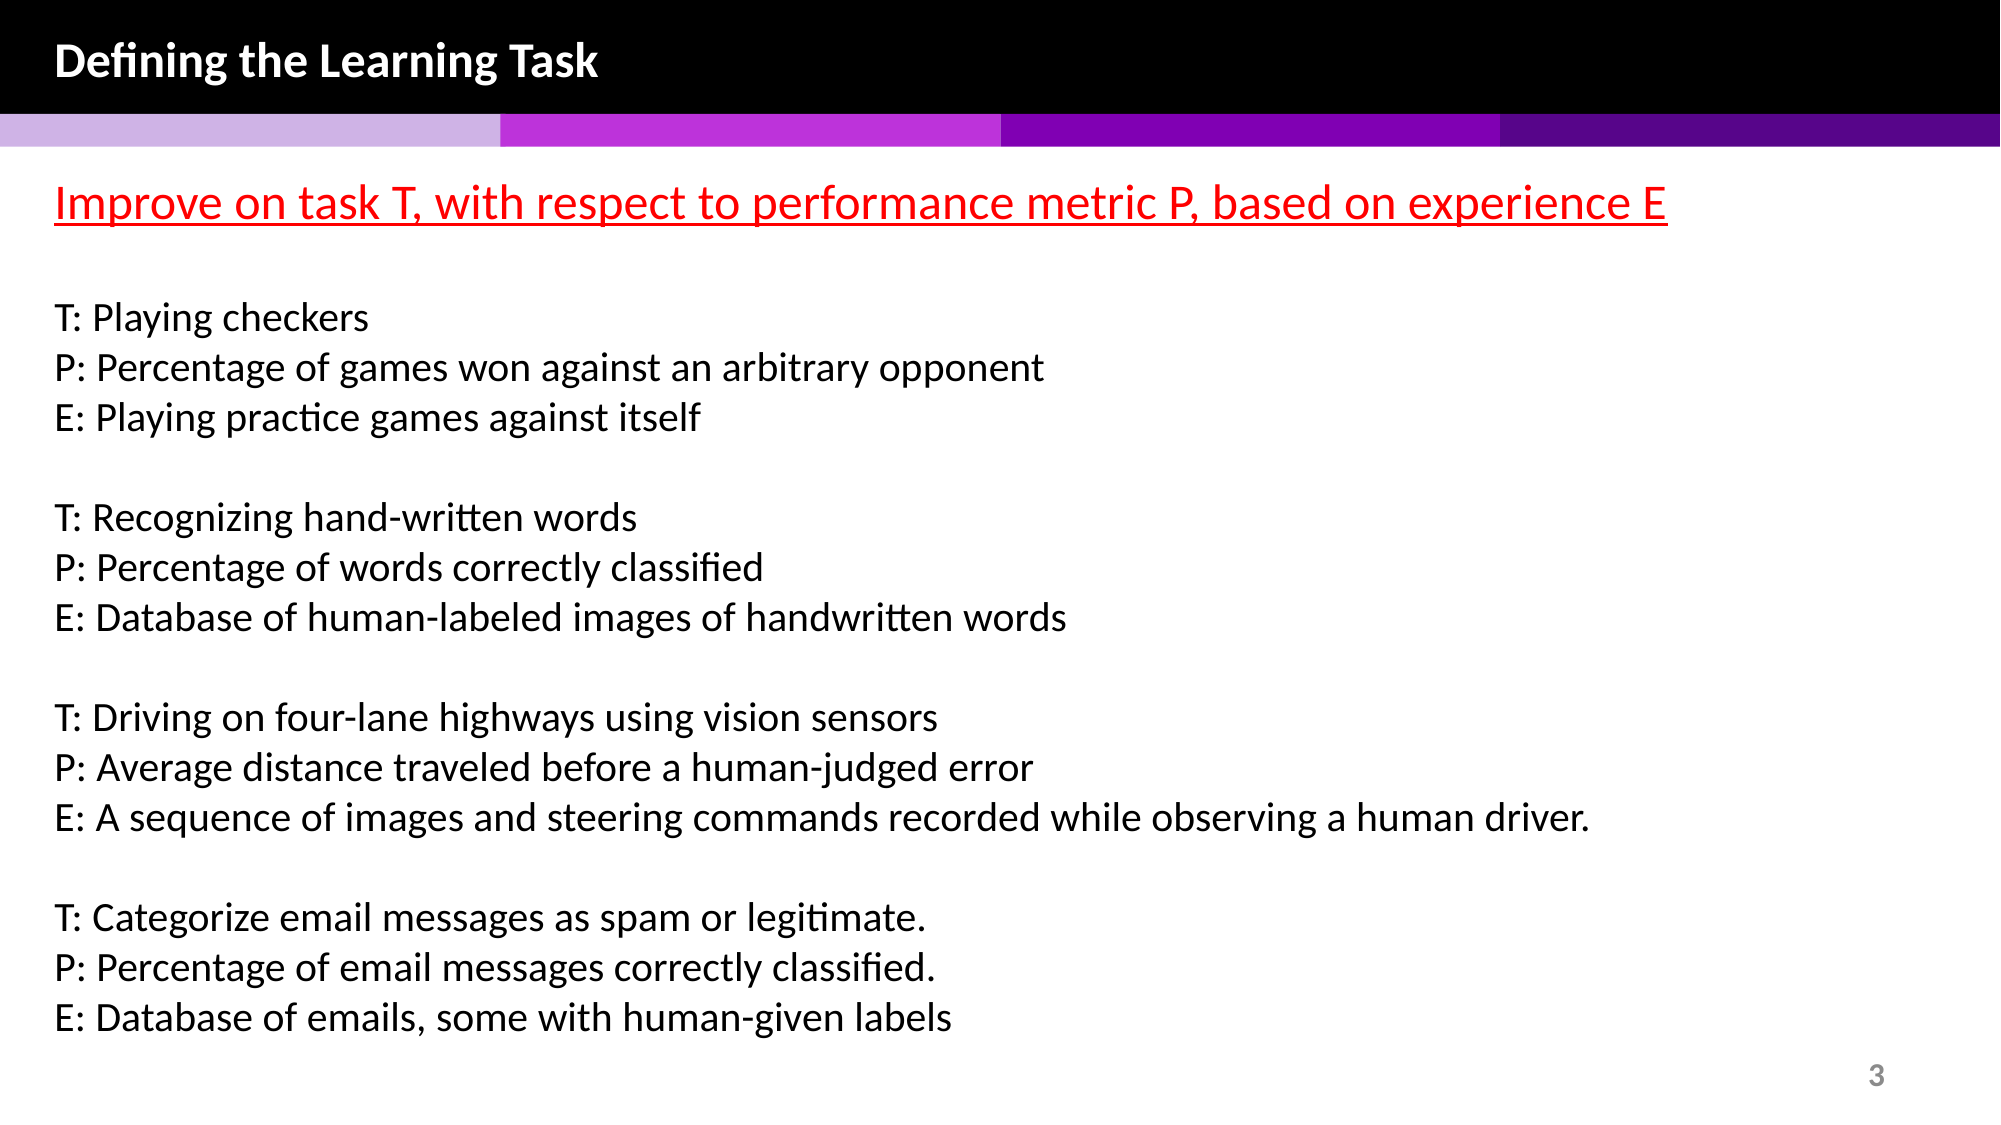

Defining the Learning Task
Improve on task T, with respect to performance metric P, based on experience E

T: Playing checkers
P: Percentage of games won against an arbitrary opponent
E: Playing practice games against itself

T: Recognizing hand-written words
P: Percentage of words correctly classified
E: Database of human-labeled images of handwritten words

T: Driving on four-lane highways using vision sensors
P: Average distance traveled before a human-judged error
E: A sequence of images and steering commands recorded while observing a human driver.

T: Categorize email messages as spam or legitimate.
P: Percentage of email messages correctly classified.
E: Database of emails, some with human-given labels